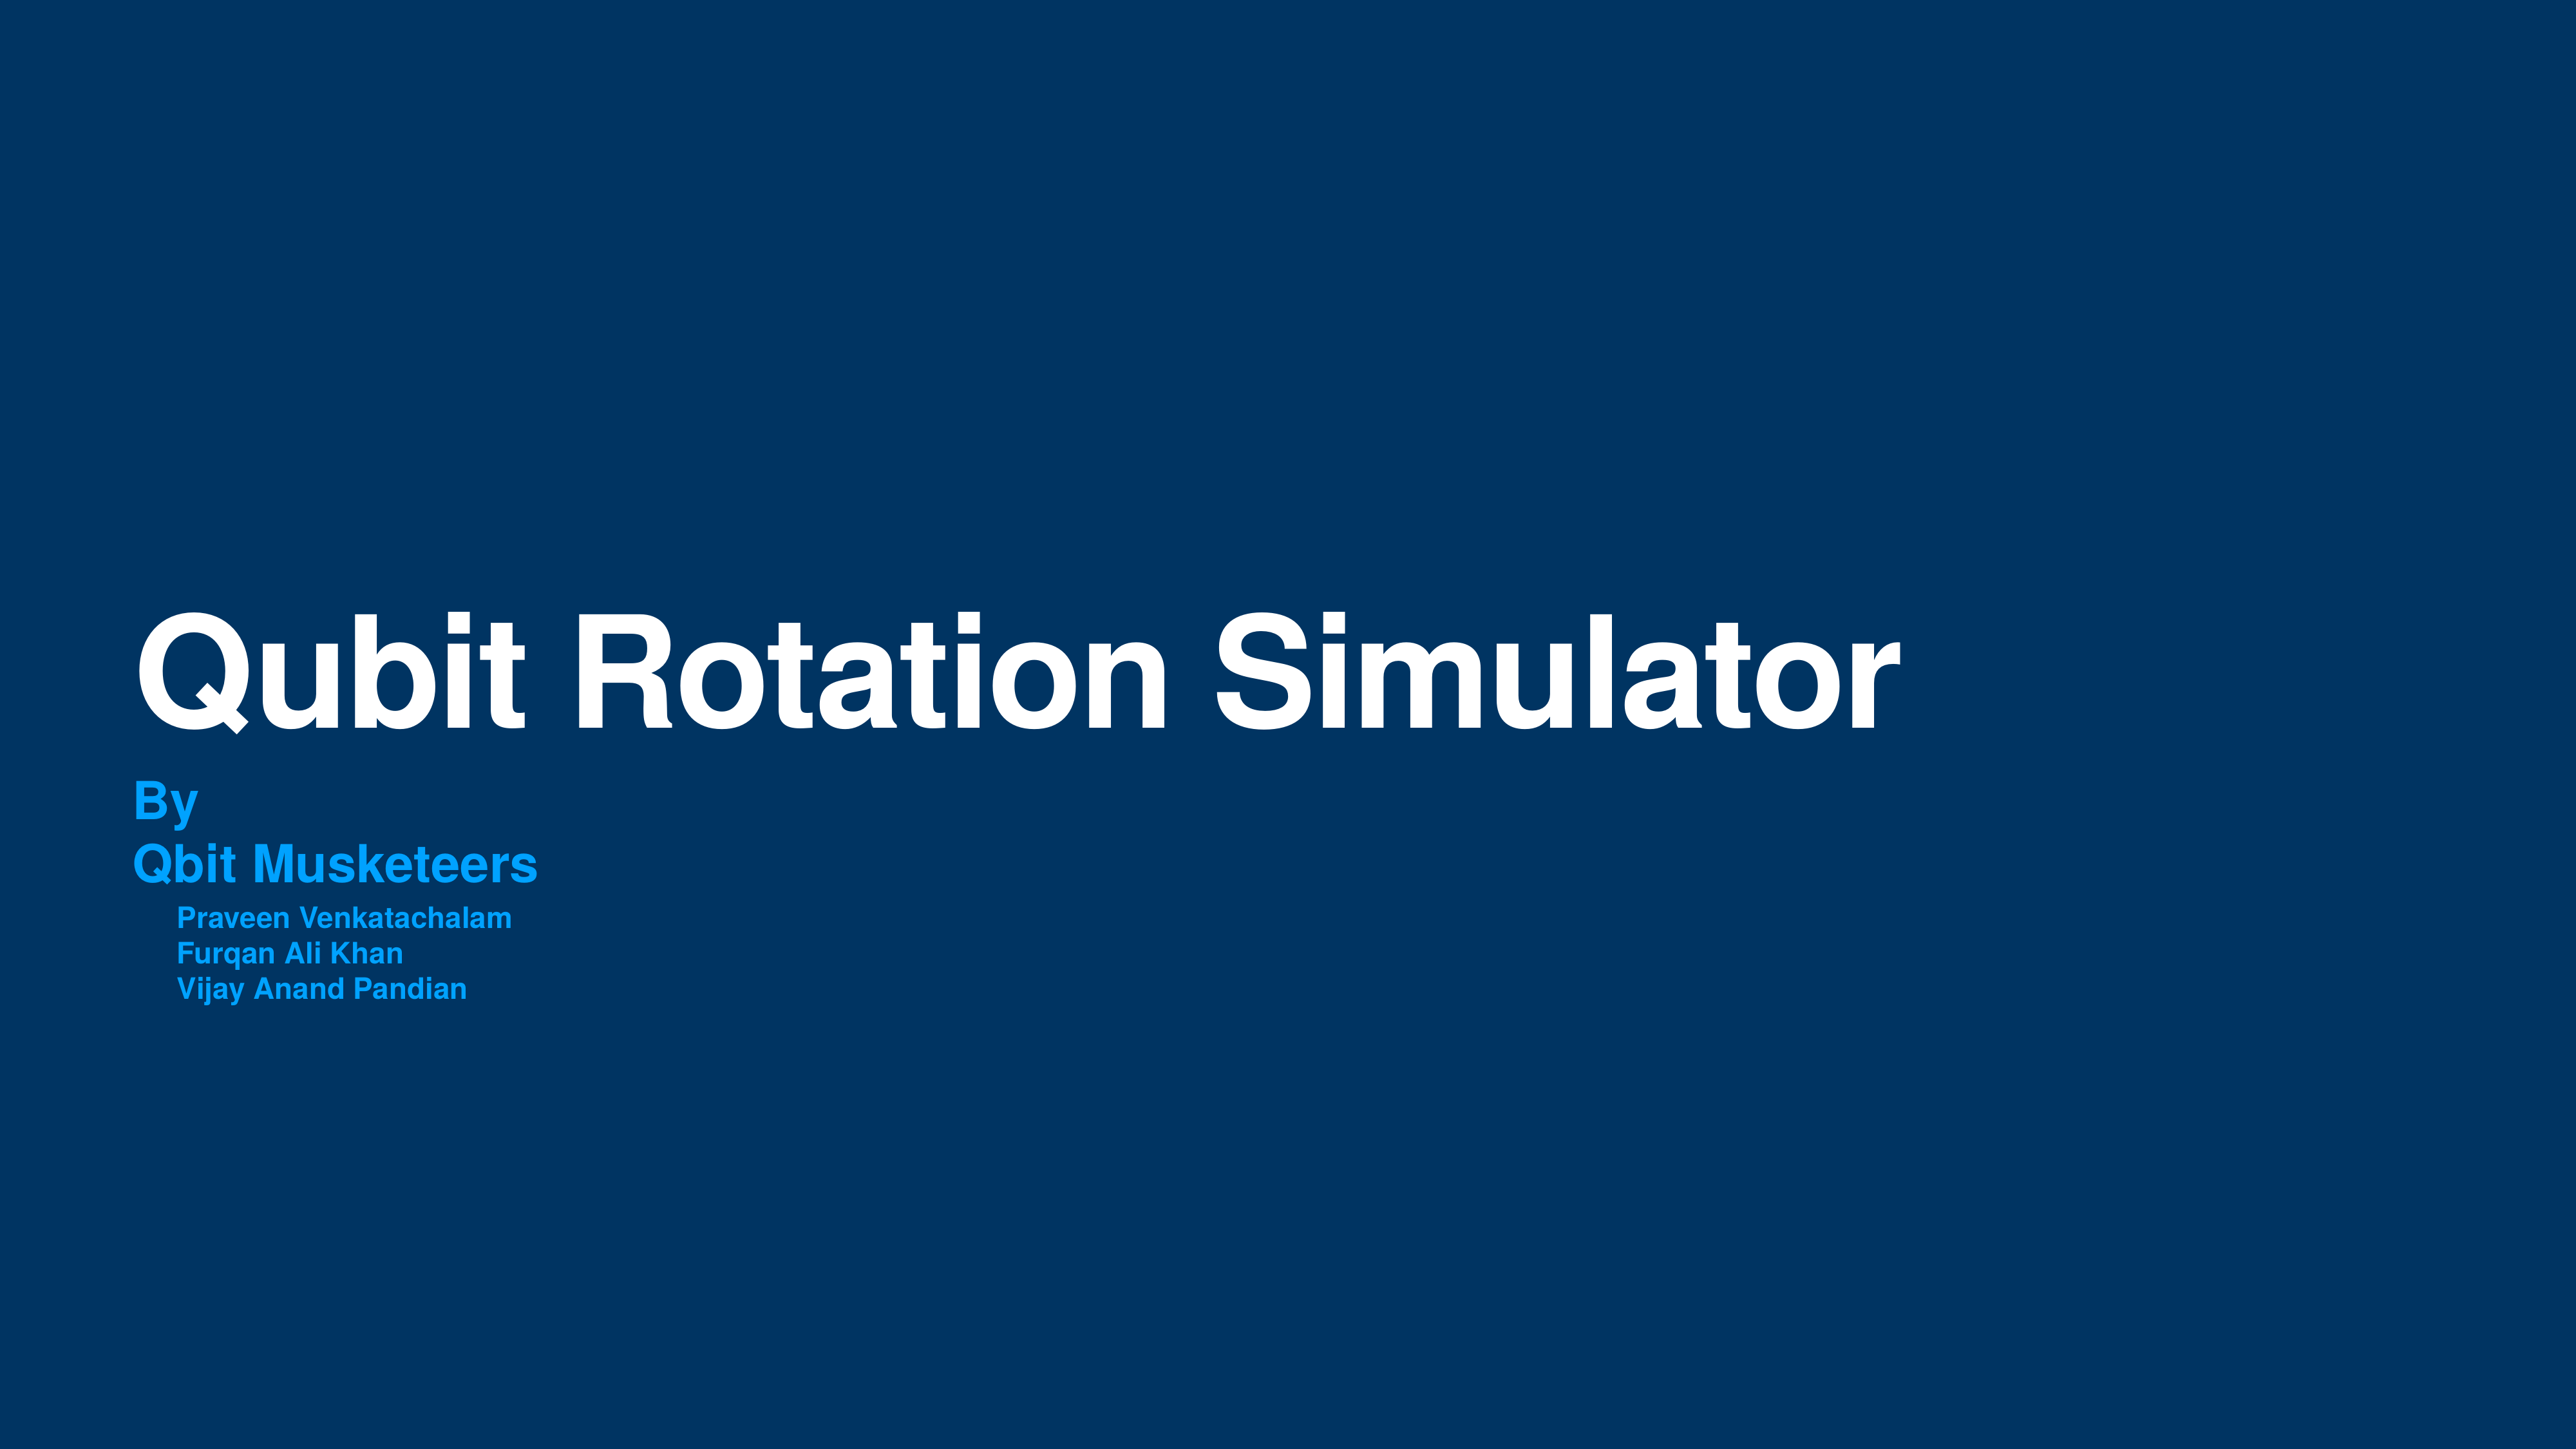

# Qubit Rotation Simulator
By
Qbit Musketeers
Praveen Venkatachalam
Furqan Ali Khan
Vijay Anand Pandian